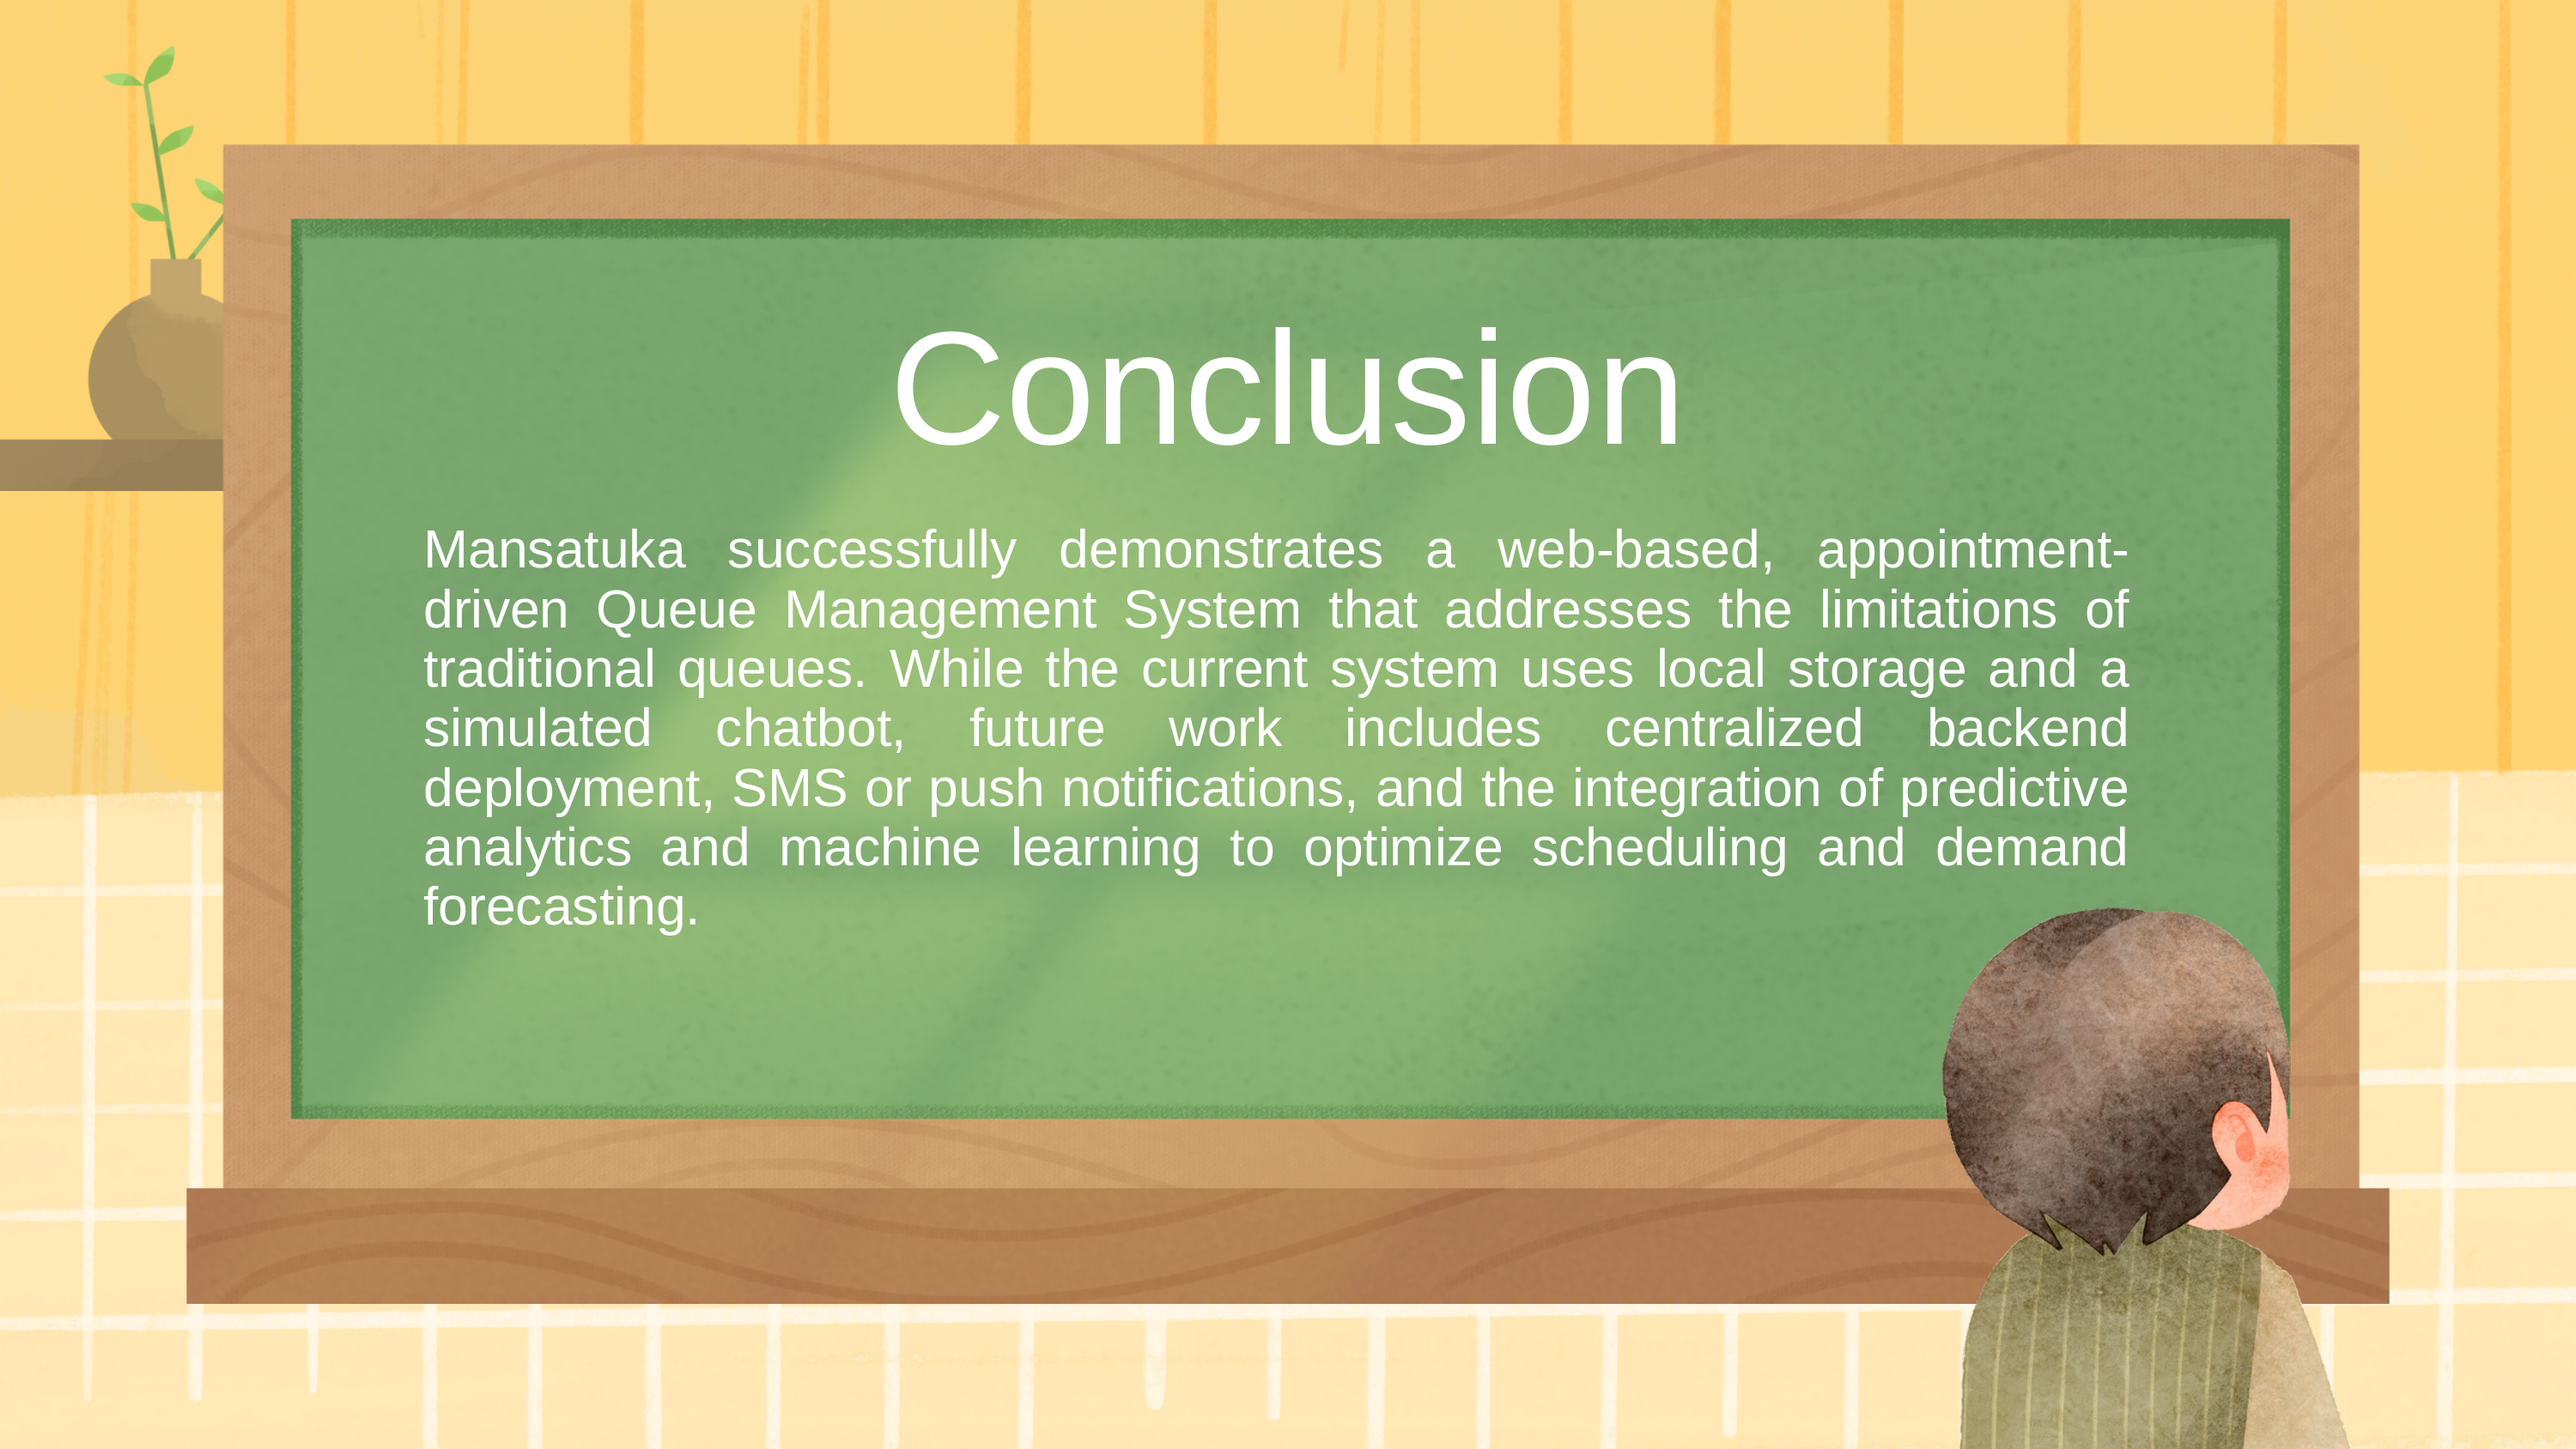

Conclusion
Mansatuka successfully demonstrates a web-based, appointment-driven Queue Management System that addresses the limitations of traditional queues. While the current system uses local storage and a simulated chatbot, future work includes centralized backend deployment, SMS or push notifications, and the integration of predictive analytics and machine learning to optimize scheduling and demand forecasting.